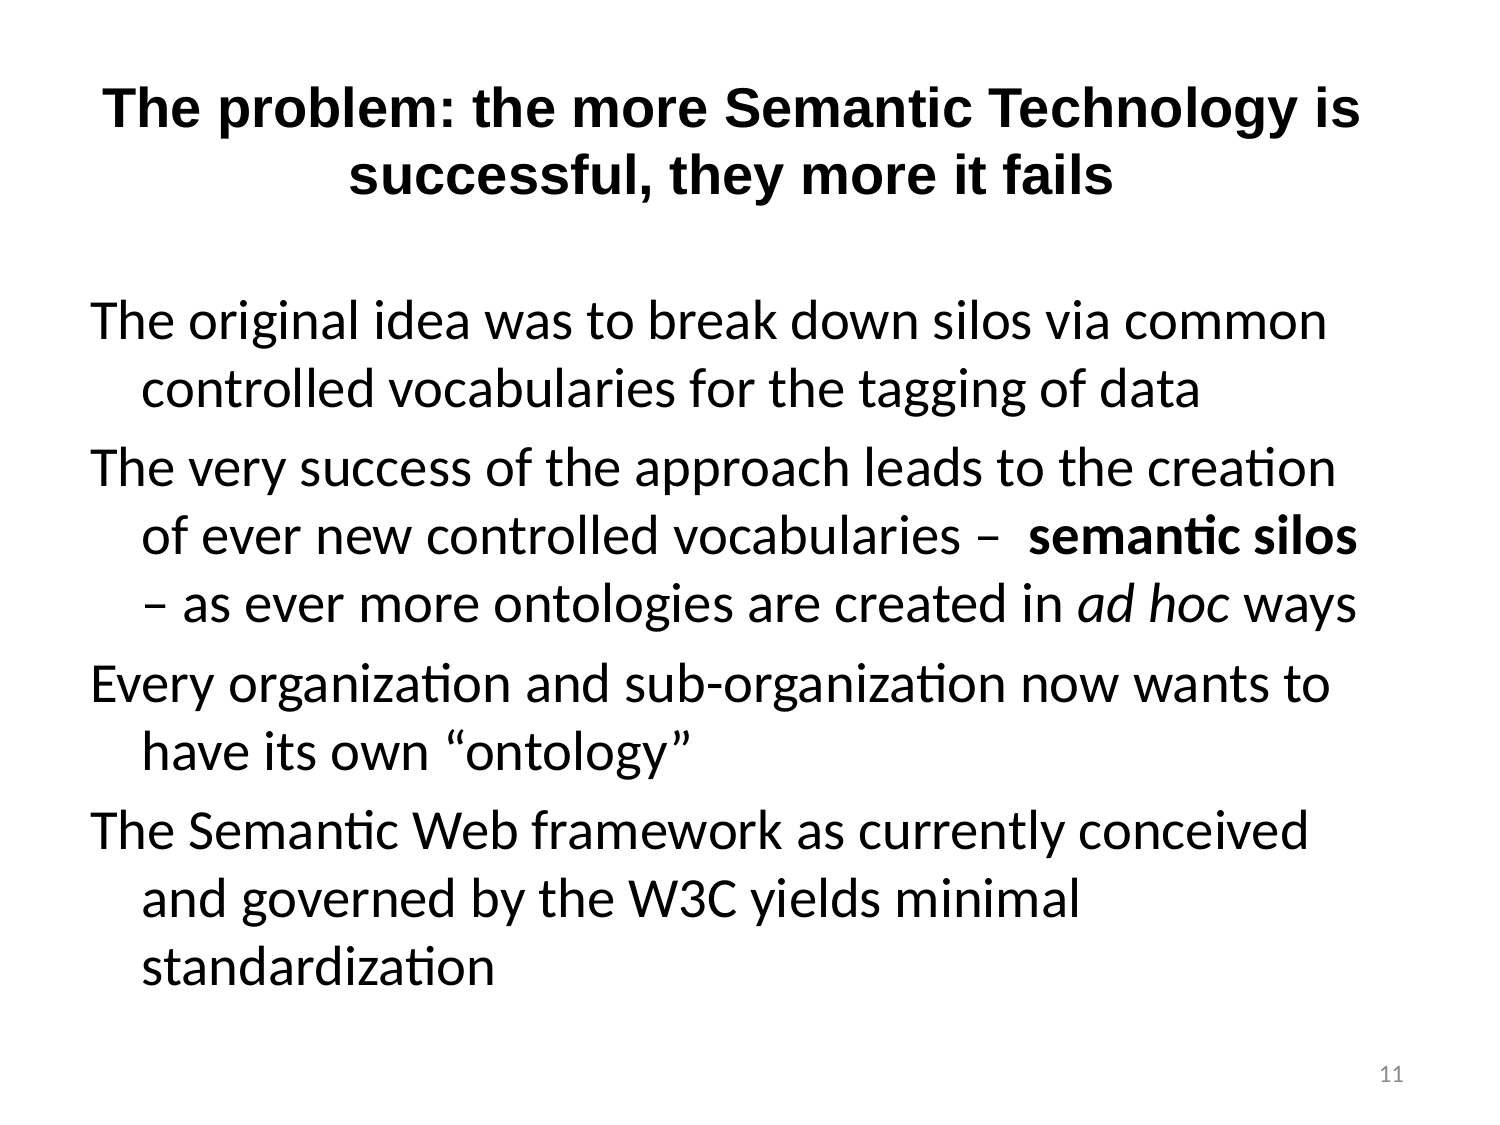

# The problem: the more Semantic Technology is successful, they more it fails
The original idea was to break down silos via common  controlled vocabularies for the tagging of data
The very success of the approach leads to the creation of ever new controlled vocabularies –  semantic silos – as ever more ontologies are created in ad hoc ways
Every organization and sub-organization now wants to have its own “ontology”
The Semantic Web framework as currently conceived and governed by the W3C yields minimal standardization
11